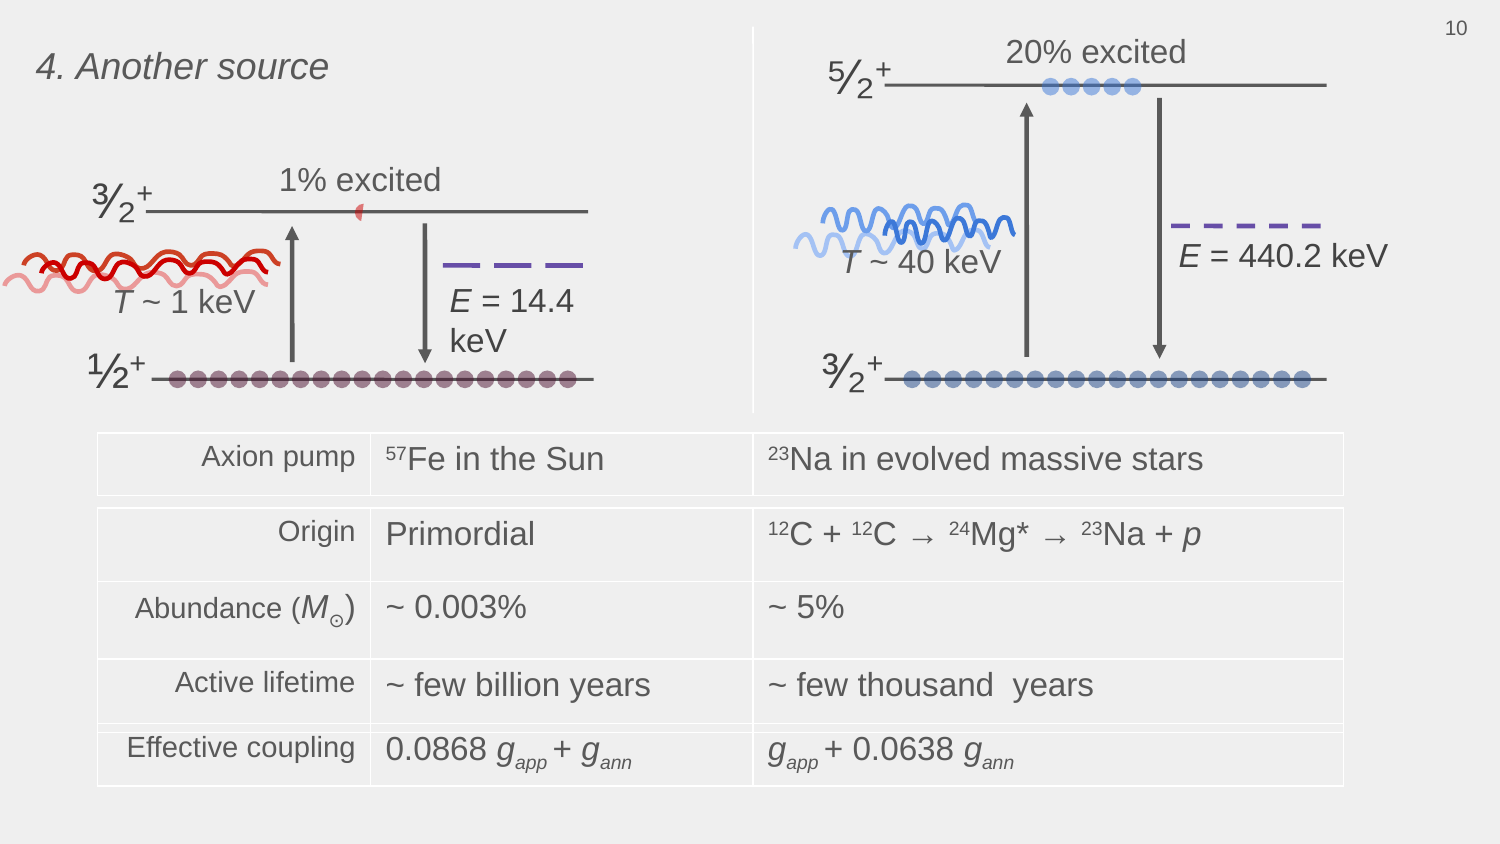

10
20% excited
⁵⁄₂+
E = 440.2 keV
³⁄₂+

T ~ 40 keV

4. Another source
1% excited
³⁄₂+

½+

E = 14.4 keV
T ~ 1 keV

| Axion pump | 57Fe in the Sun | 23Na in evolved massive stars |
| --- | --- | --- |
| Origin | Primordial | 12C + 12C → 24Mg\* → 23Na + p |
| --- | --- | --- |
| Abundance (M⊙) | ~ 0.003% | ~ 5% |
| Active lifetime | ~ few billion years | ~ few thousand years |
| Effective coupling | 0.0868 gapp + gann | gapp + 0.0638 gann |
| --- | --- | --- |